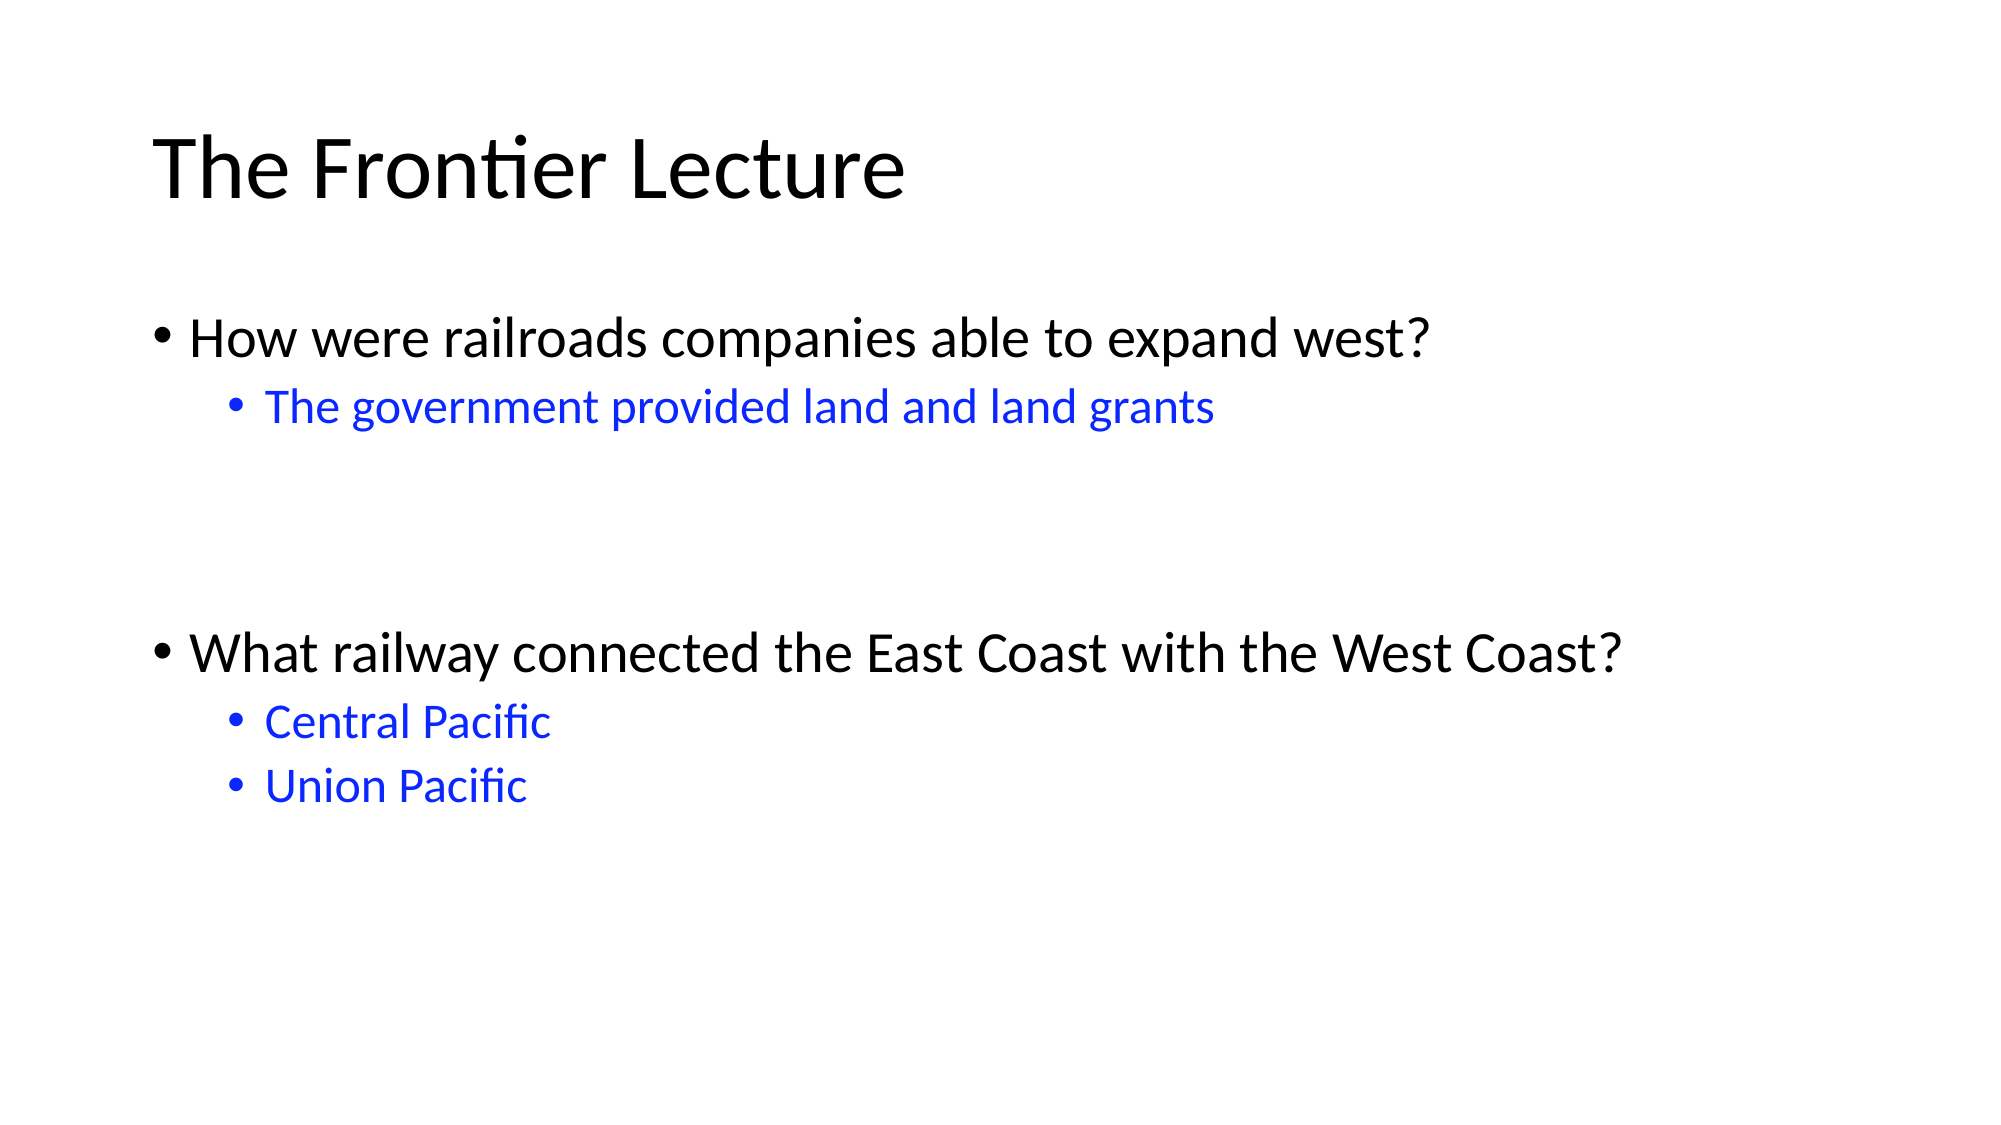

# The Frontier Lecture
How were railroads companies able to expand west?
The government provided land and land grants

What railway connected the East Coast with the West Coast?
Central Pacific
Union Pacific